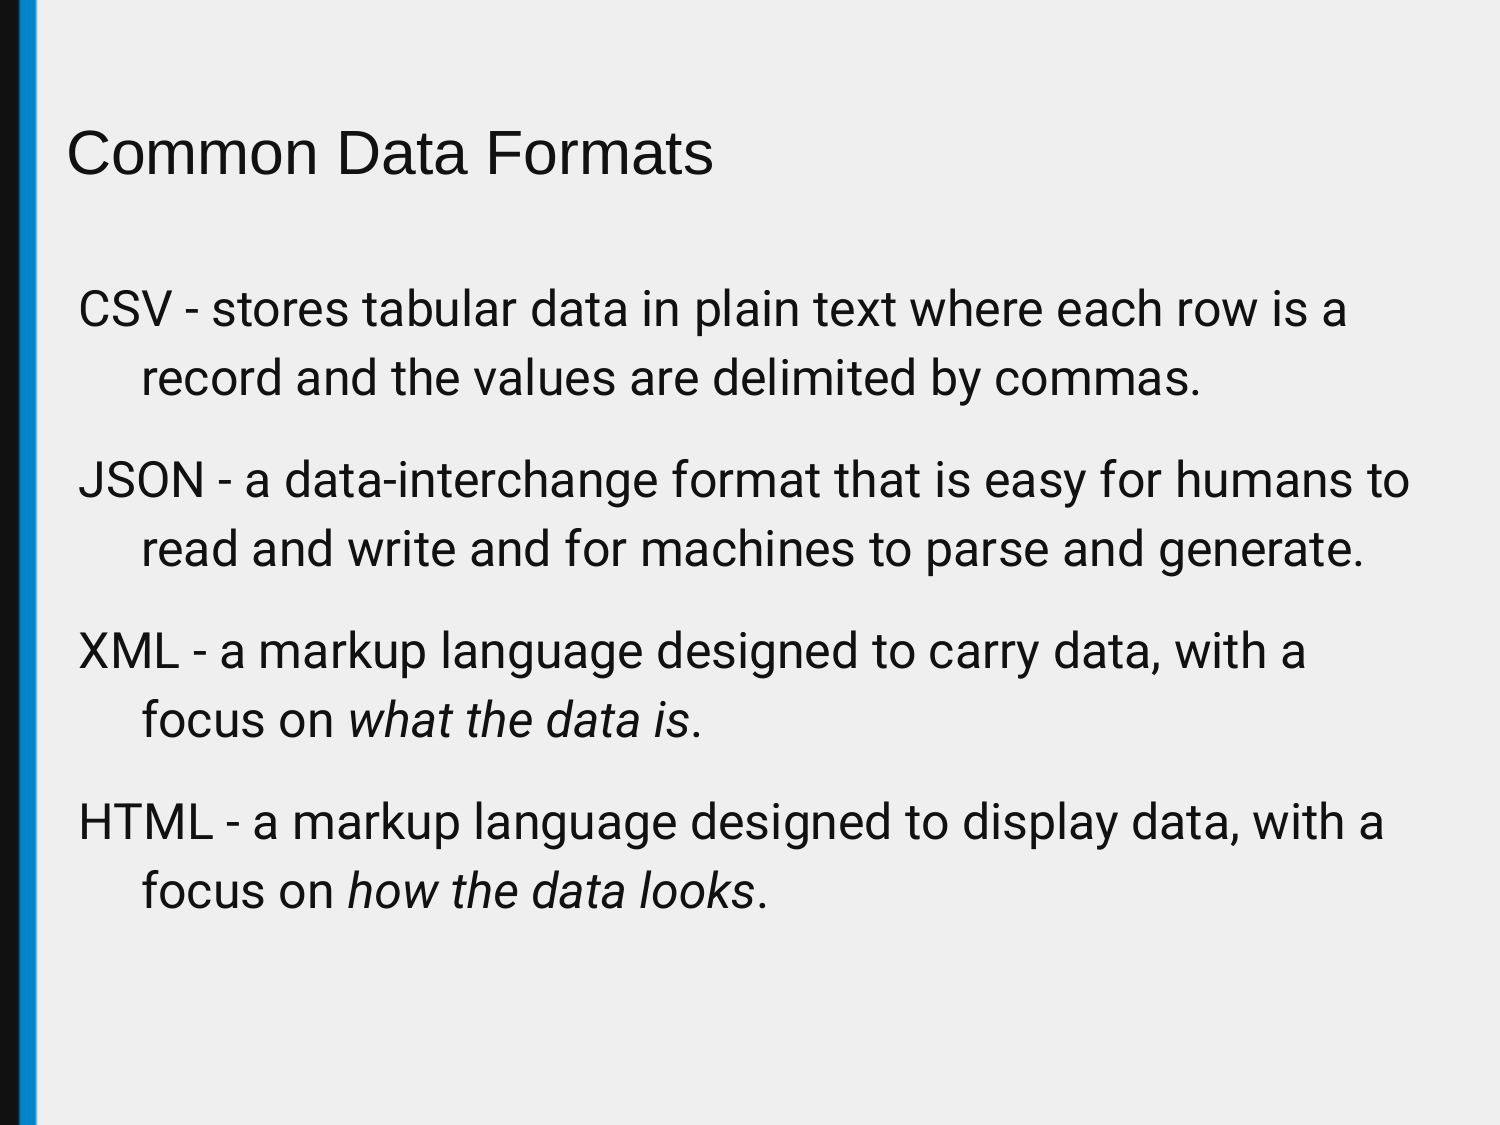

# Common Data Formats
CSV - stores tabular data in plain text where each row is a record and the values are delimited by commas.
JSON - a data-interchange format that is easy for humans to read and write and for machines to parse and generate.
XML - a markup language designed to carry data, with a focus on what the data is.
HTML - a markup language designed to display data, with a focus on how the data looks.